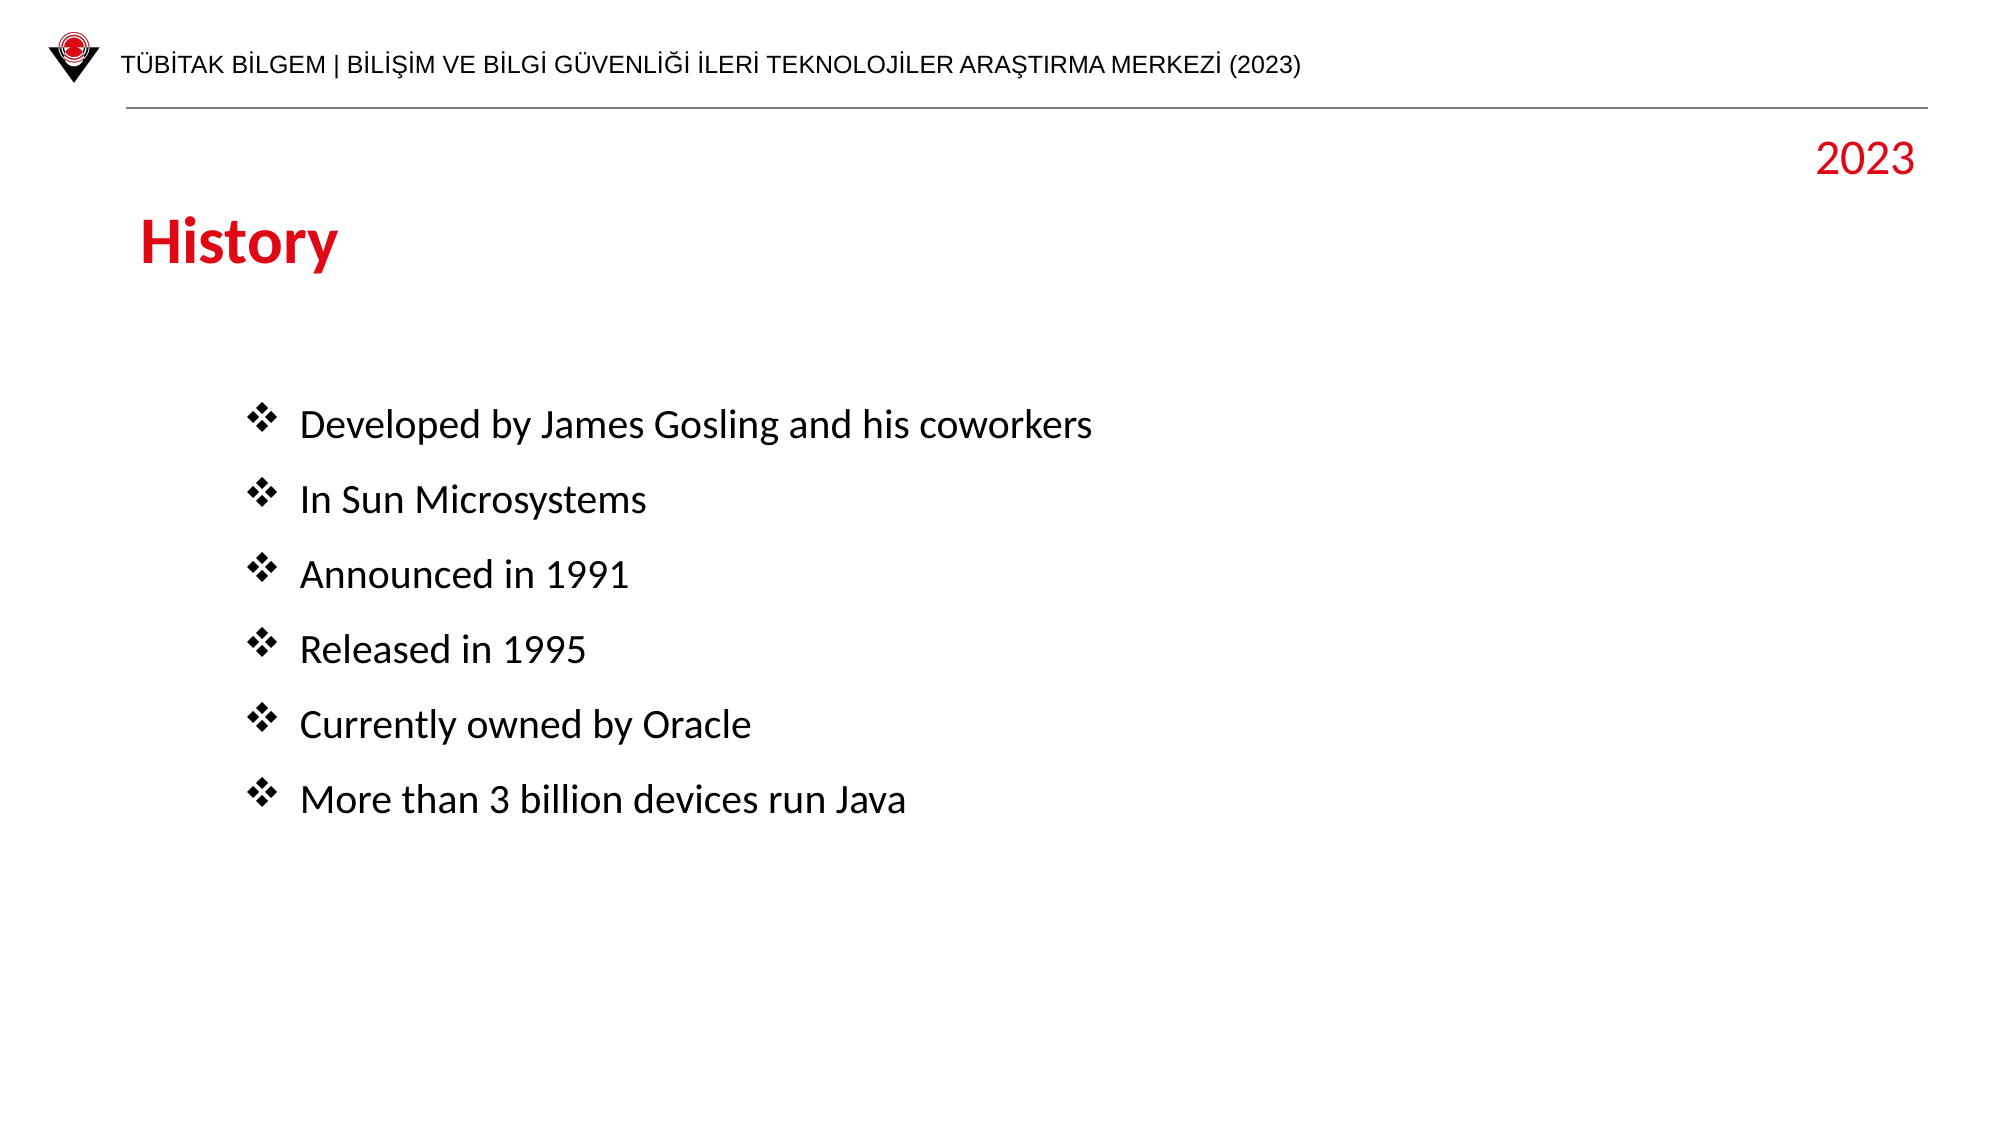

2023
History
Developed by James Gosling and his coworkers
In Sun Microsystems
Announced in 1991
Released in 1995
Currently owned by Oracle
More than 3 billion devices run Java